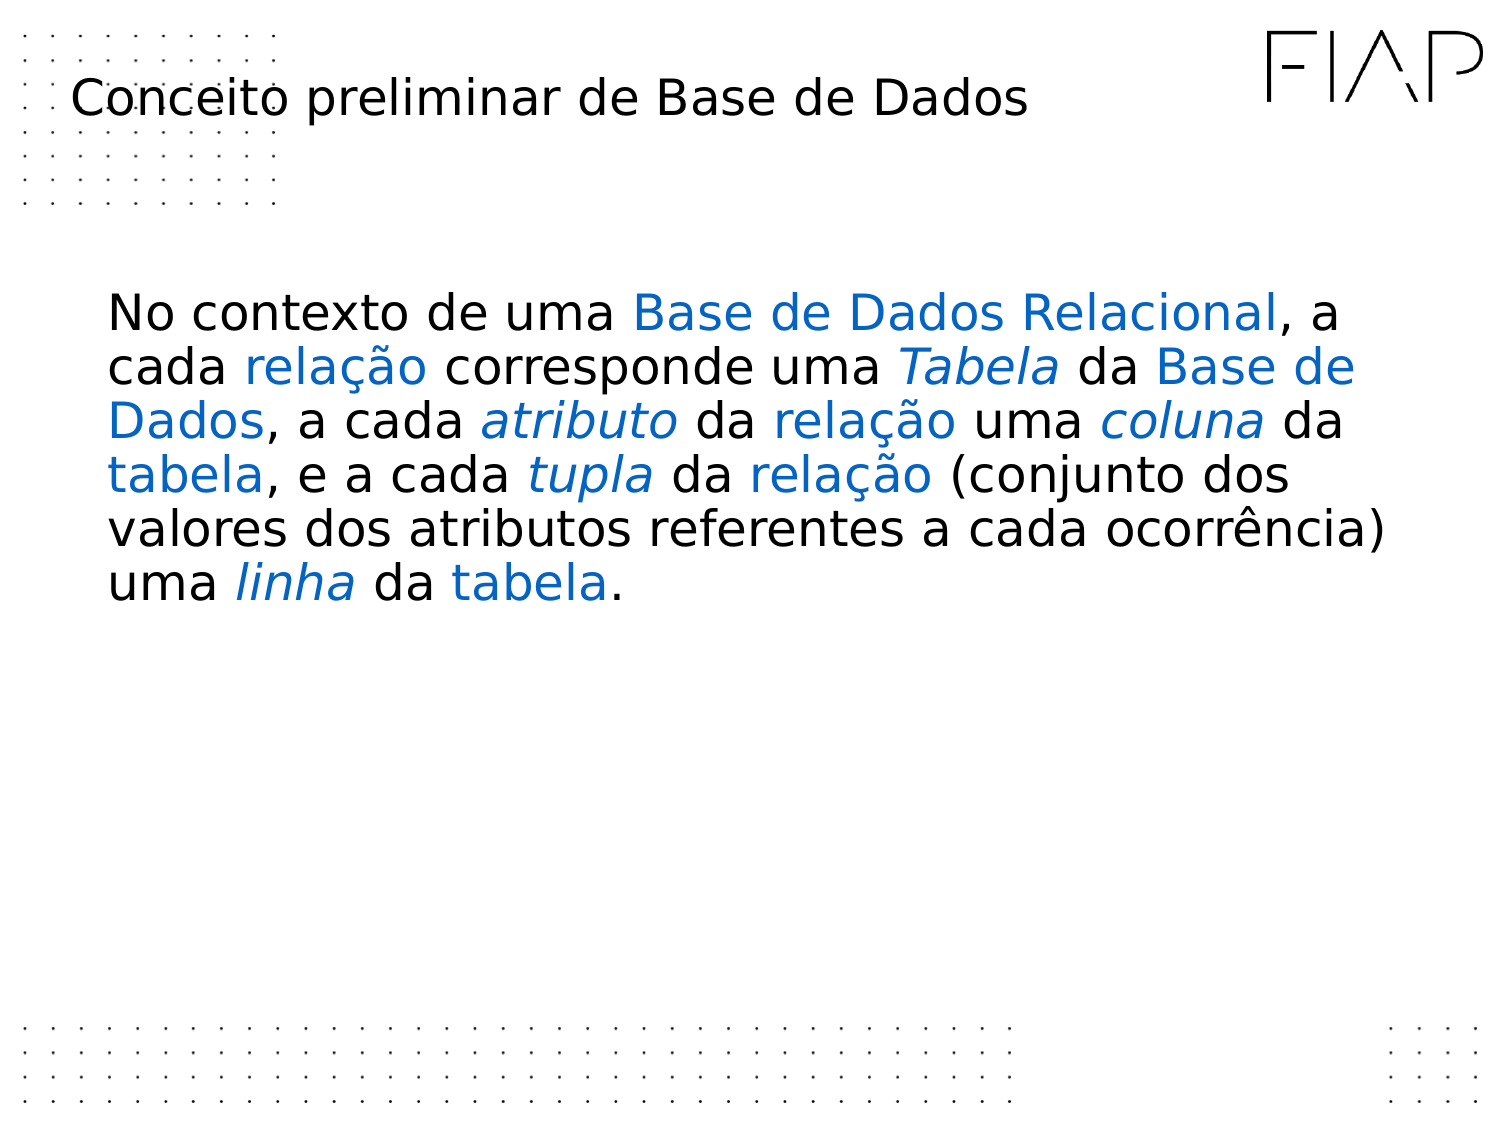

Conceito preliminar de Base de Dados
	No contexto de uma Base de Dados Relacional, a cada relação corresponde uma Tabela da Base de Dados, a cada atributo da relação uma coluna da tabela, e a cada tupla da relação (conjunto dos valores dos atributos referentes a cada ocorrência) uma linha da tabela.